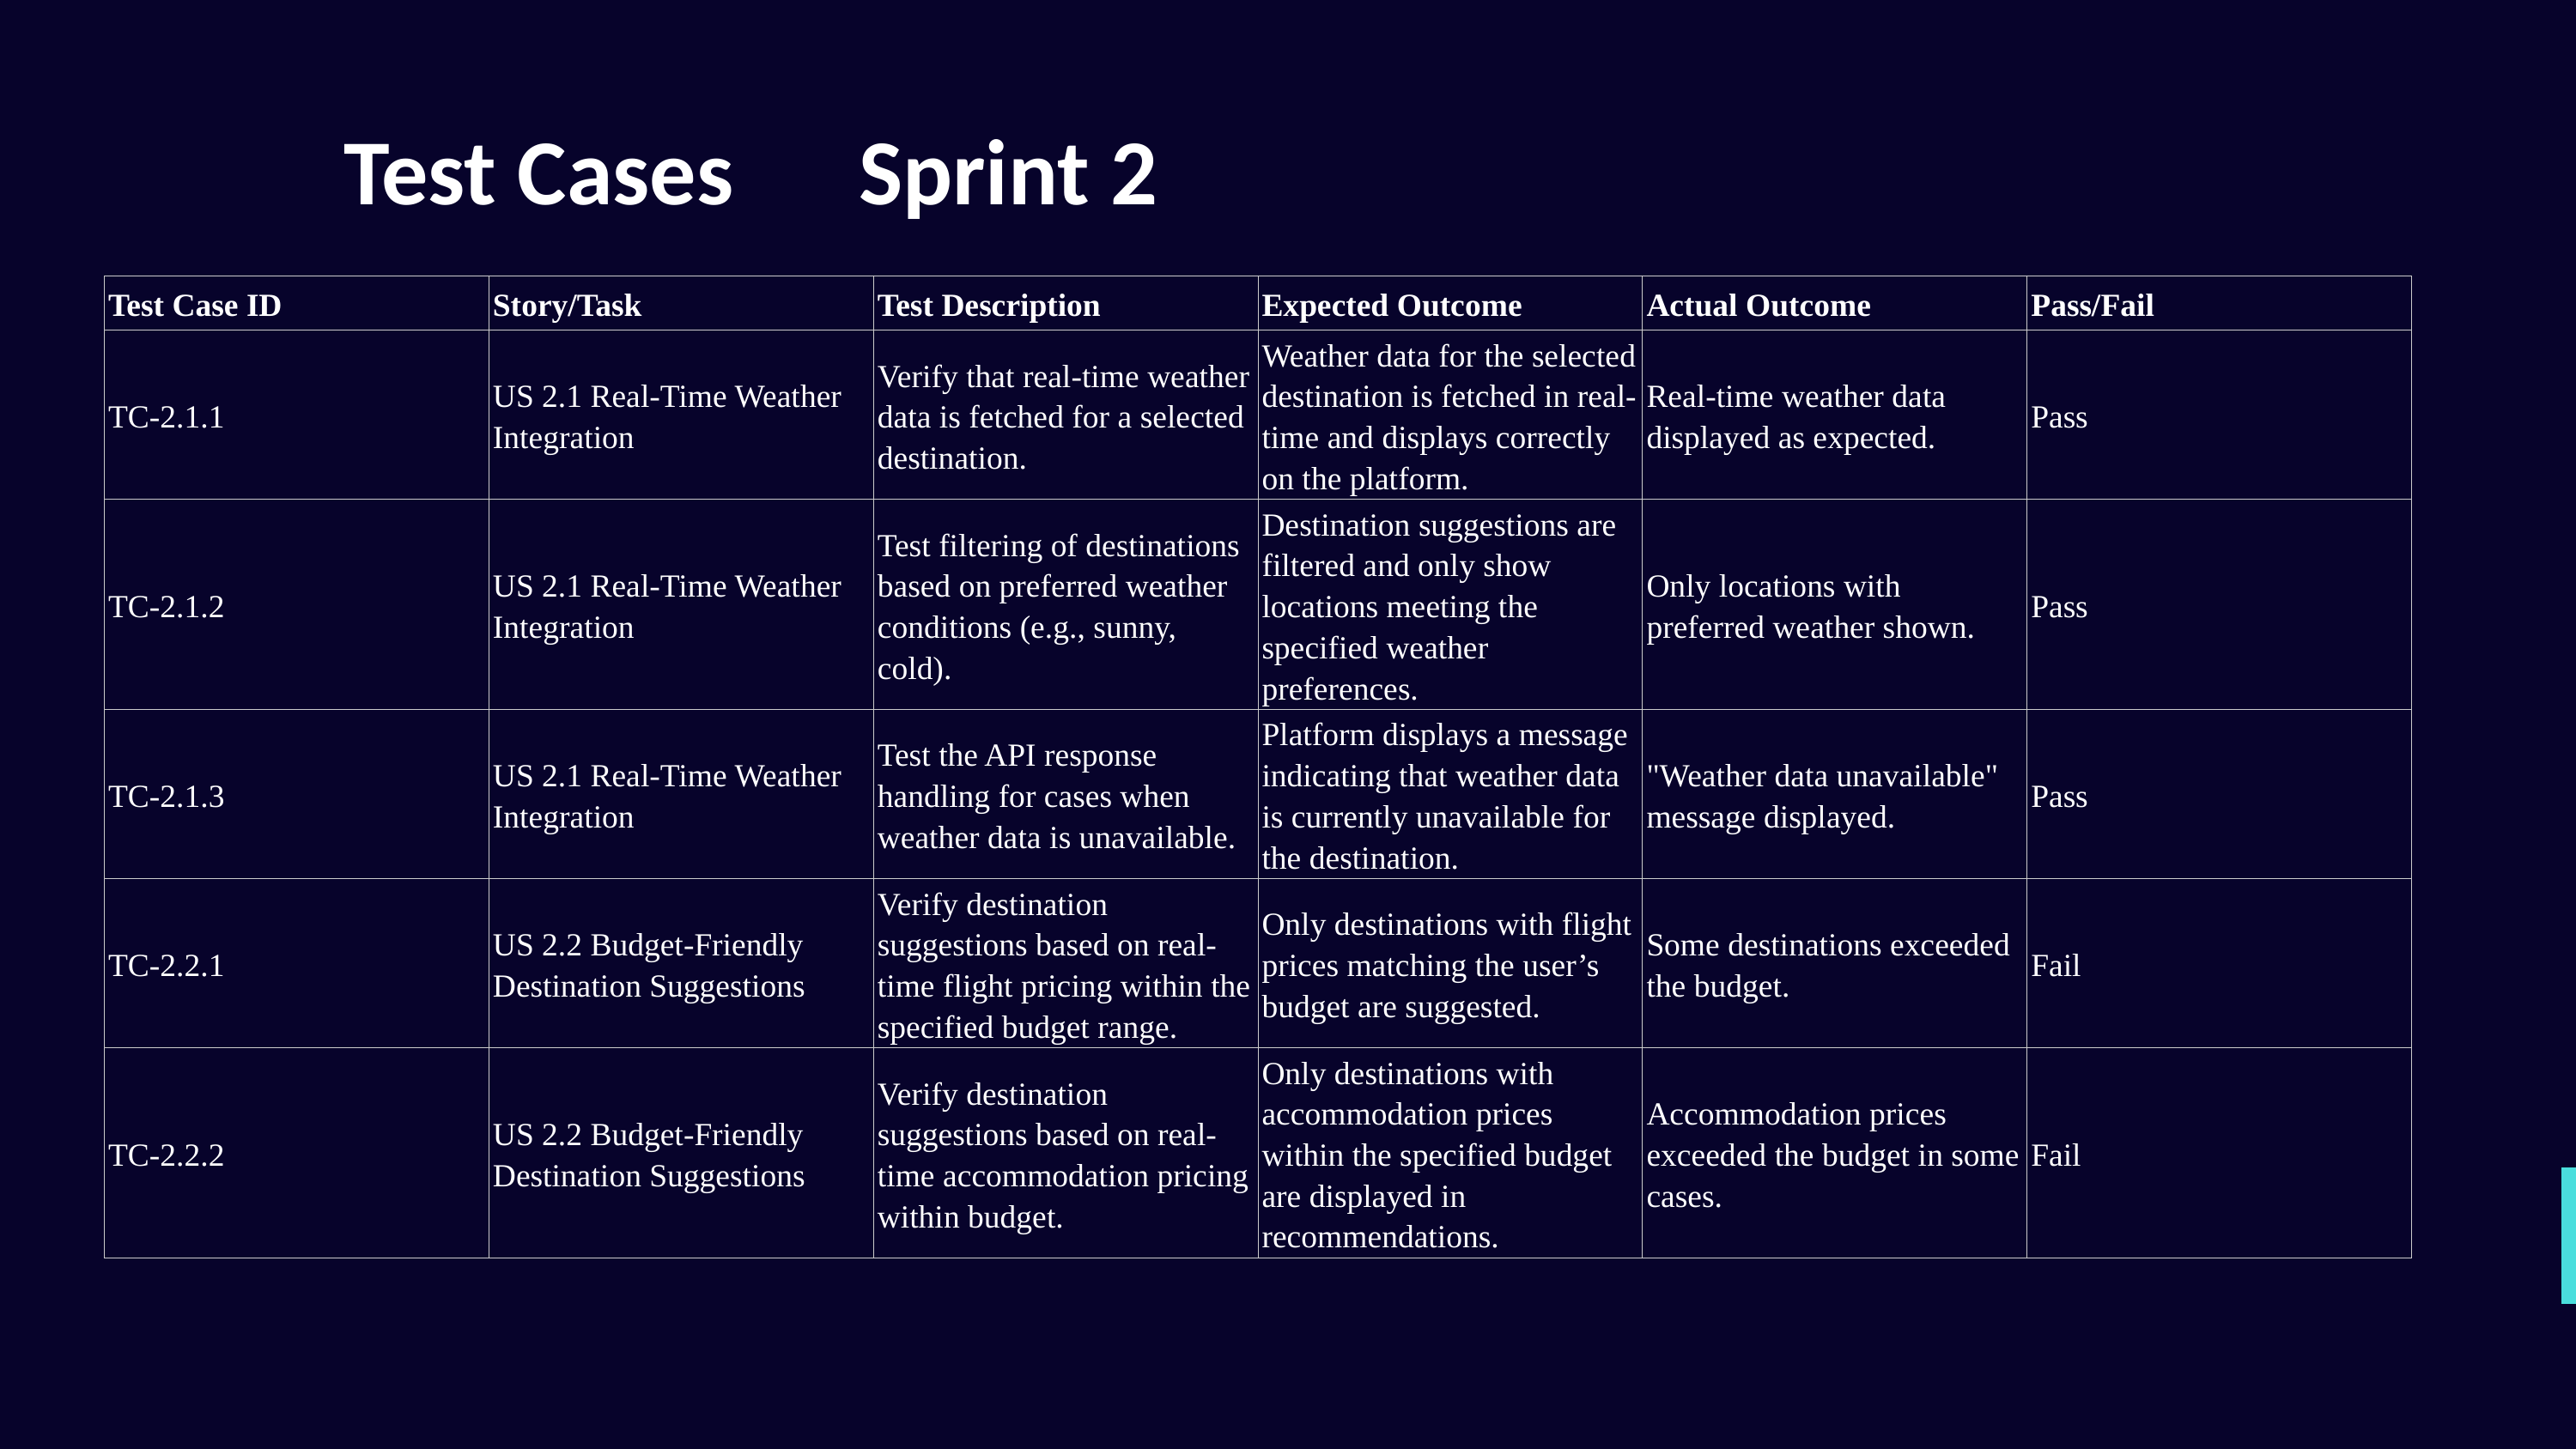

Test Cases 	Sprint 2
| Test Case ID | Story/Task | Test Description | Expected Outcome | Actual Outcome | Pass/Fail |
| --- | --- | --- | --- | --- | --- |
| TC-2.1.1 | US 2.1 Real-Time Weather Integration | Verify that real-time weather data is fetched for a selected destination. | Weather data for the selected destination is fetched in real-time and displays correctly on the platform. | Real-time weather data displayed as expected. | Pass |
| TC-2.1.2 | US 2.1 Real-Time Weather Integration | Test filtering of destinations based on preferred weather conditions (e.g., sunny, cold). | Destination suggestions are filtered and only show locations meeting the specified weather preferences. | Only locations with preferred weather shown. | Pass |
| TC-2.1.3 | US 2.1 Real-Time Weather Integration | Test the API response handling for cases when weather data is unavailable. | Platform displays a message indicating that weather data is currently unavailable for the destination. | "Weather data unavailable" message displayed. | Pass |
| TC-2.2.1 | US 2.2 Budget-Friendly Destination Suggestions | Verify destination suggestions based on real-time flight pricing within the specified budget range. | Only destinations with flight prices matching the user’s budget are suggested. | Some destinations exceeded the budget. | Fail |
| TC-2.2.2 | US 2.2 Budget-Friendly Destination Suggestions | Verify destination suggestions based on real-time accommodation pricing within budget. | Only destinations with accommodation prices within the specified budget are displayed in recommendations. | Accommodation prices exceeded the budget in some cases. | Fail |